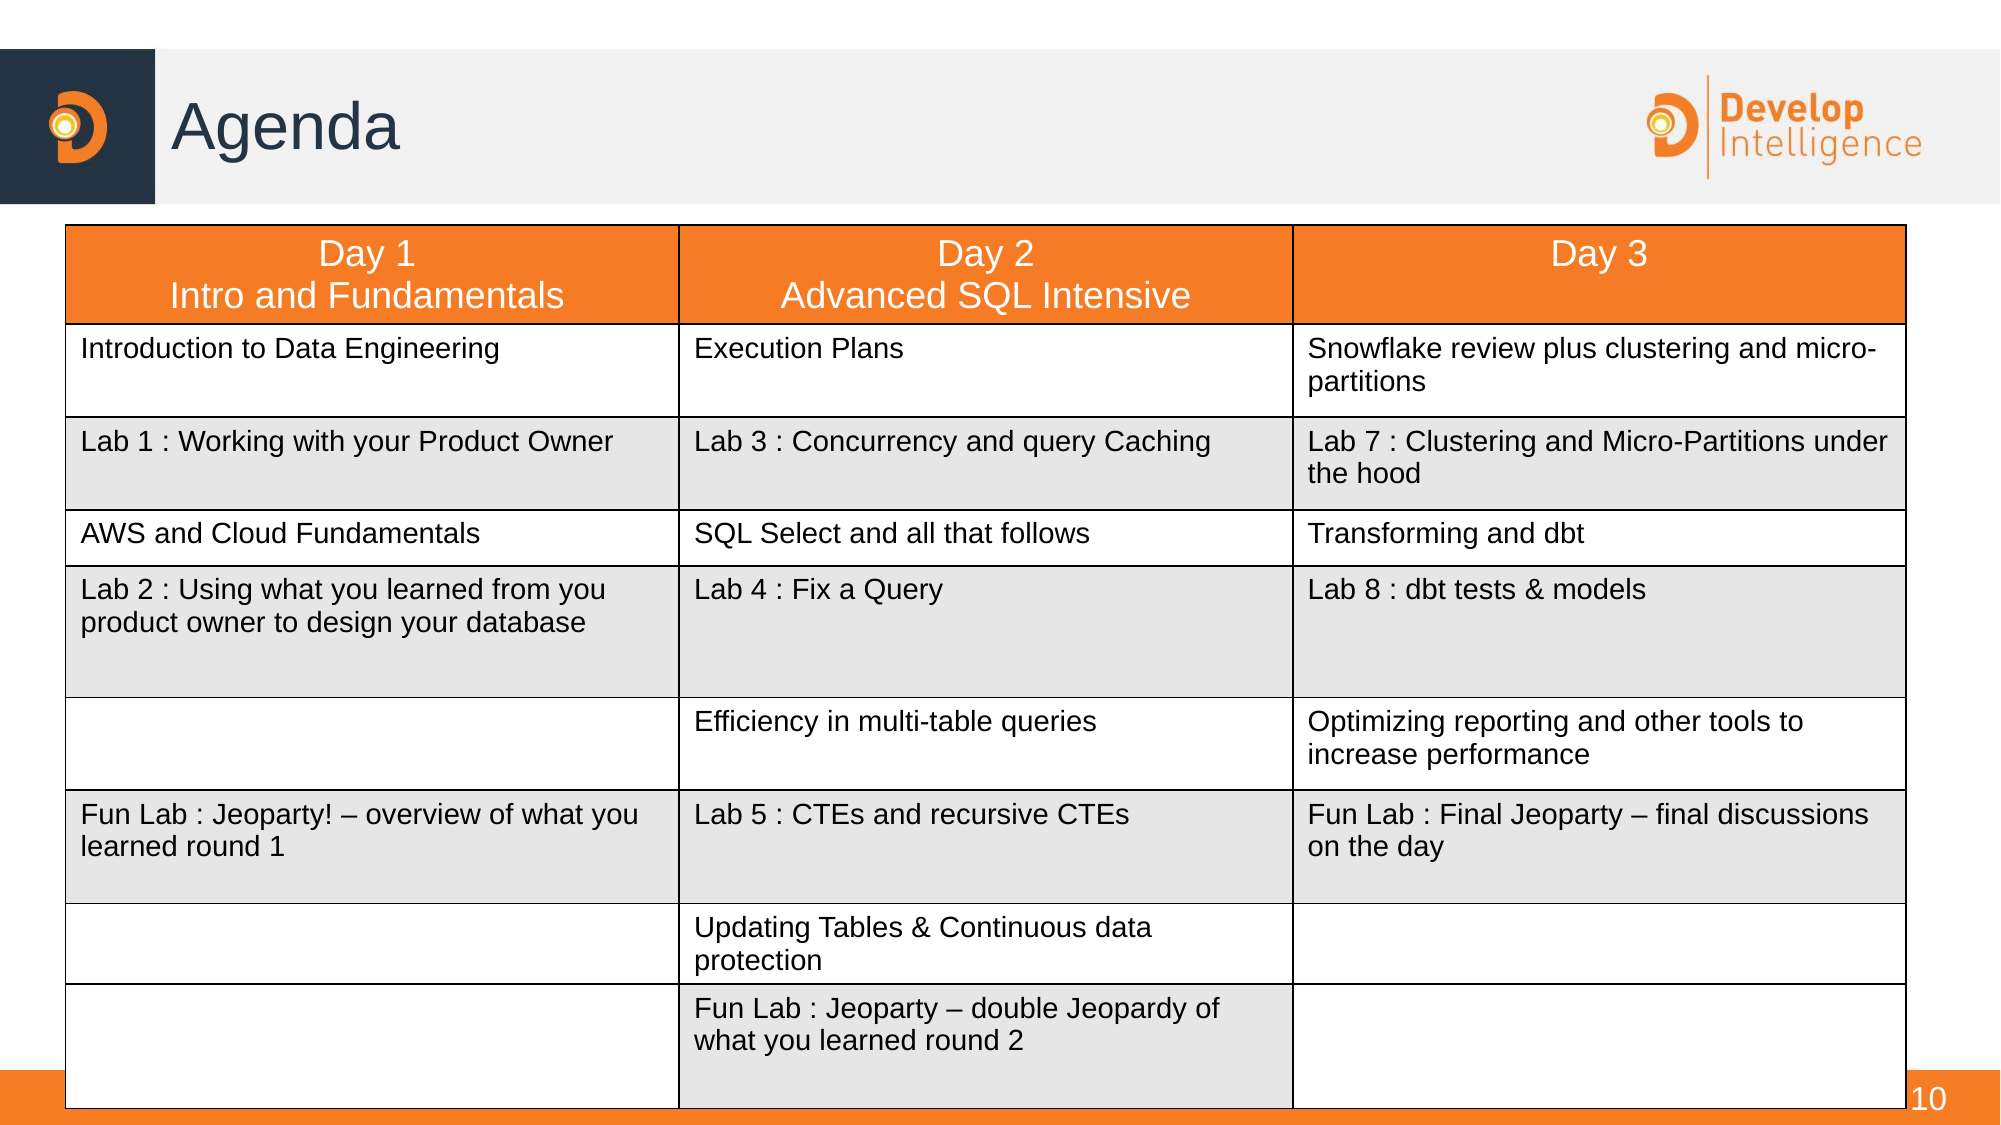

# Agenda
| Day 1 Intro and Fundamentals | Day 2 Advanced SQL Intensive | Day 3 |
| --- | --- | --- |
| Introduction to Data Engineering | Execution Plans | Snowflake review plus clustering and micro-partitions |
| Lab 1 : Working with your Product Owner | Lab 3 : Concurrency and query Caching | Lab 7 : Clustering and Micro-Partitions under the hood |
| AWS and Cloud Fundamentals | SQL Select and all that follows | Transforming and dbt |
| Lab 2 : Using what you learned from you product owner to design your database | Lab 4 : Fix a Query | Lab 8 : dbt tests & models |
|  | Efficiency in multi-table queries | Optimizing reporting and other tools to increase performance |
| Fun Lab : Jeoparty! – overview of what you learned round 1 | Lab 5 : CTEs and recursive CTEs | Fun Lab : Final Jeoparty – final discussions on the day |
|  | Updating Tables & Continuous data protection |  |
|  | Fun Lab : Jeoparty – double Jeopardy of what you learned round 2 |  |
10